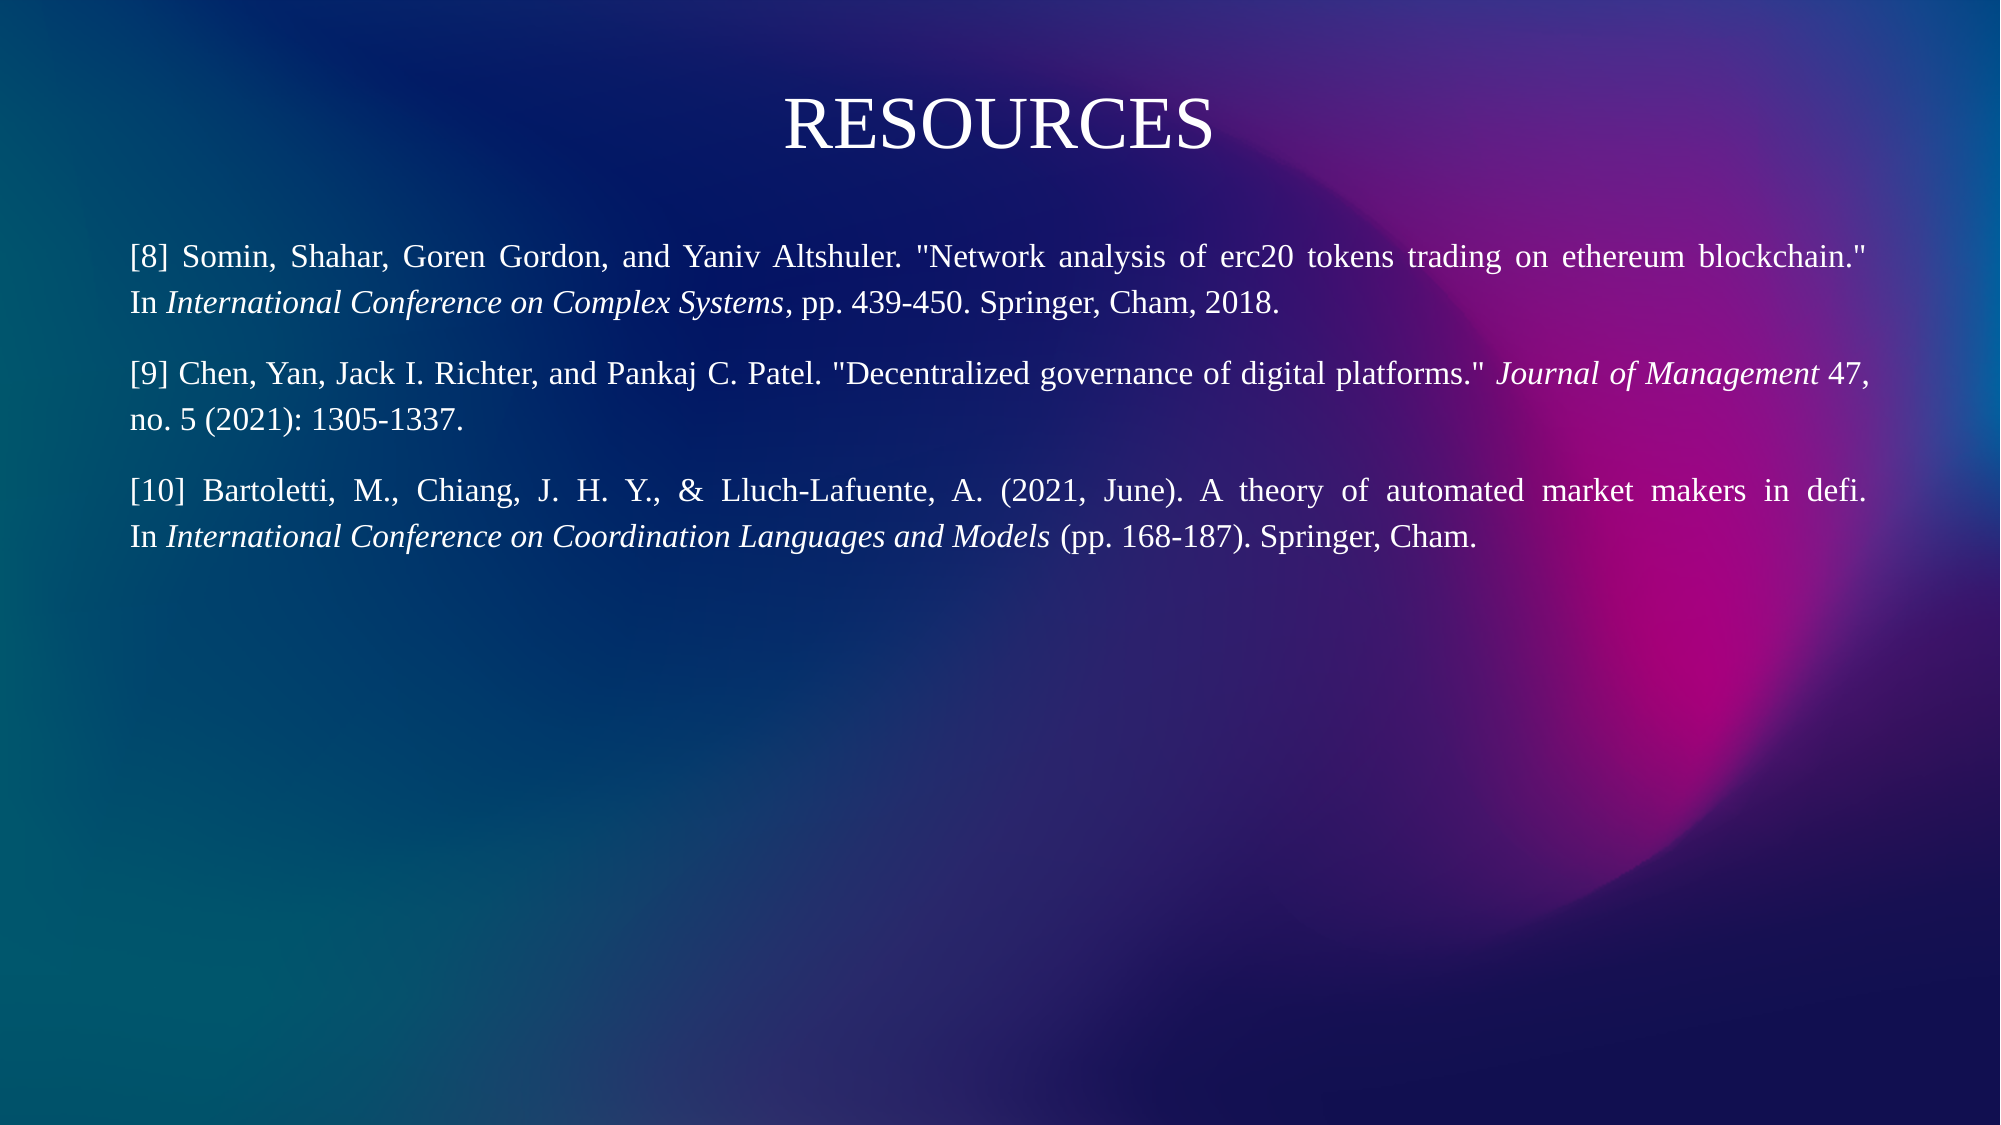

RESOURCES
[8] Somin, Shahar, Goren Gordon, and Yaniv Altshuler. "Network analysis of erc20 tokens trading on ethereum blockchain." In International Conference on Complex Systems, pp. 439-450. Springer, Cham, 2018.
[9] Chen, Yan, Jack I. Richter, and Pankaj C. Patel. "Decentralized governance of digital platforms." Journal of Management 47, no. 5 (2021): 1305-1337.
[10] Bartoletti, M., Chiang, J. H. Y., & Lluch-Lafuente, A. (2021, June). A theory of automated market makers in defi. In International Conference on Coordination Languages and Models (pp. 168-187). Springer, Cham.